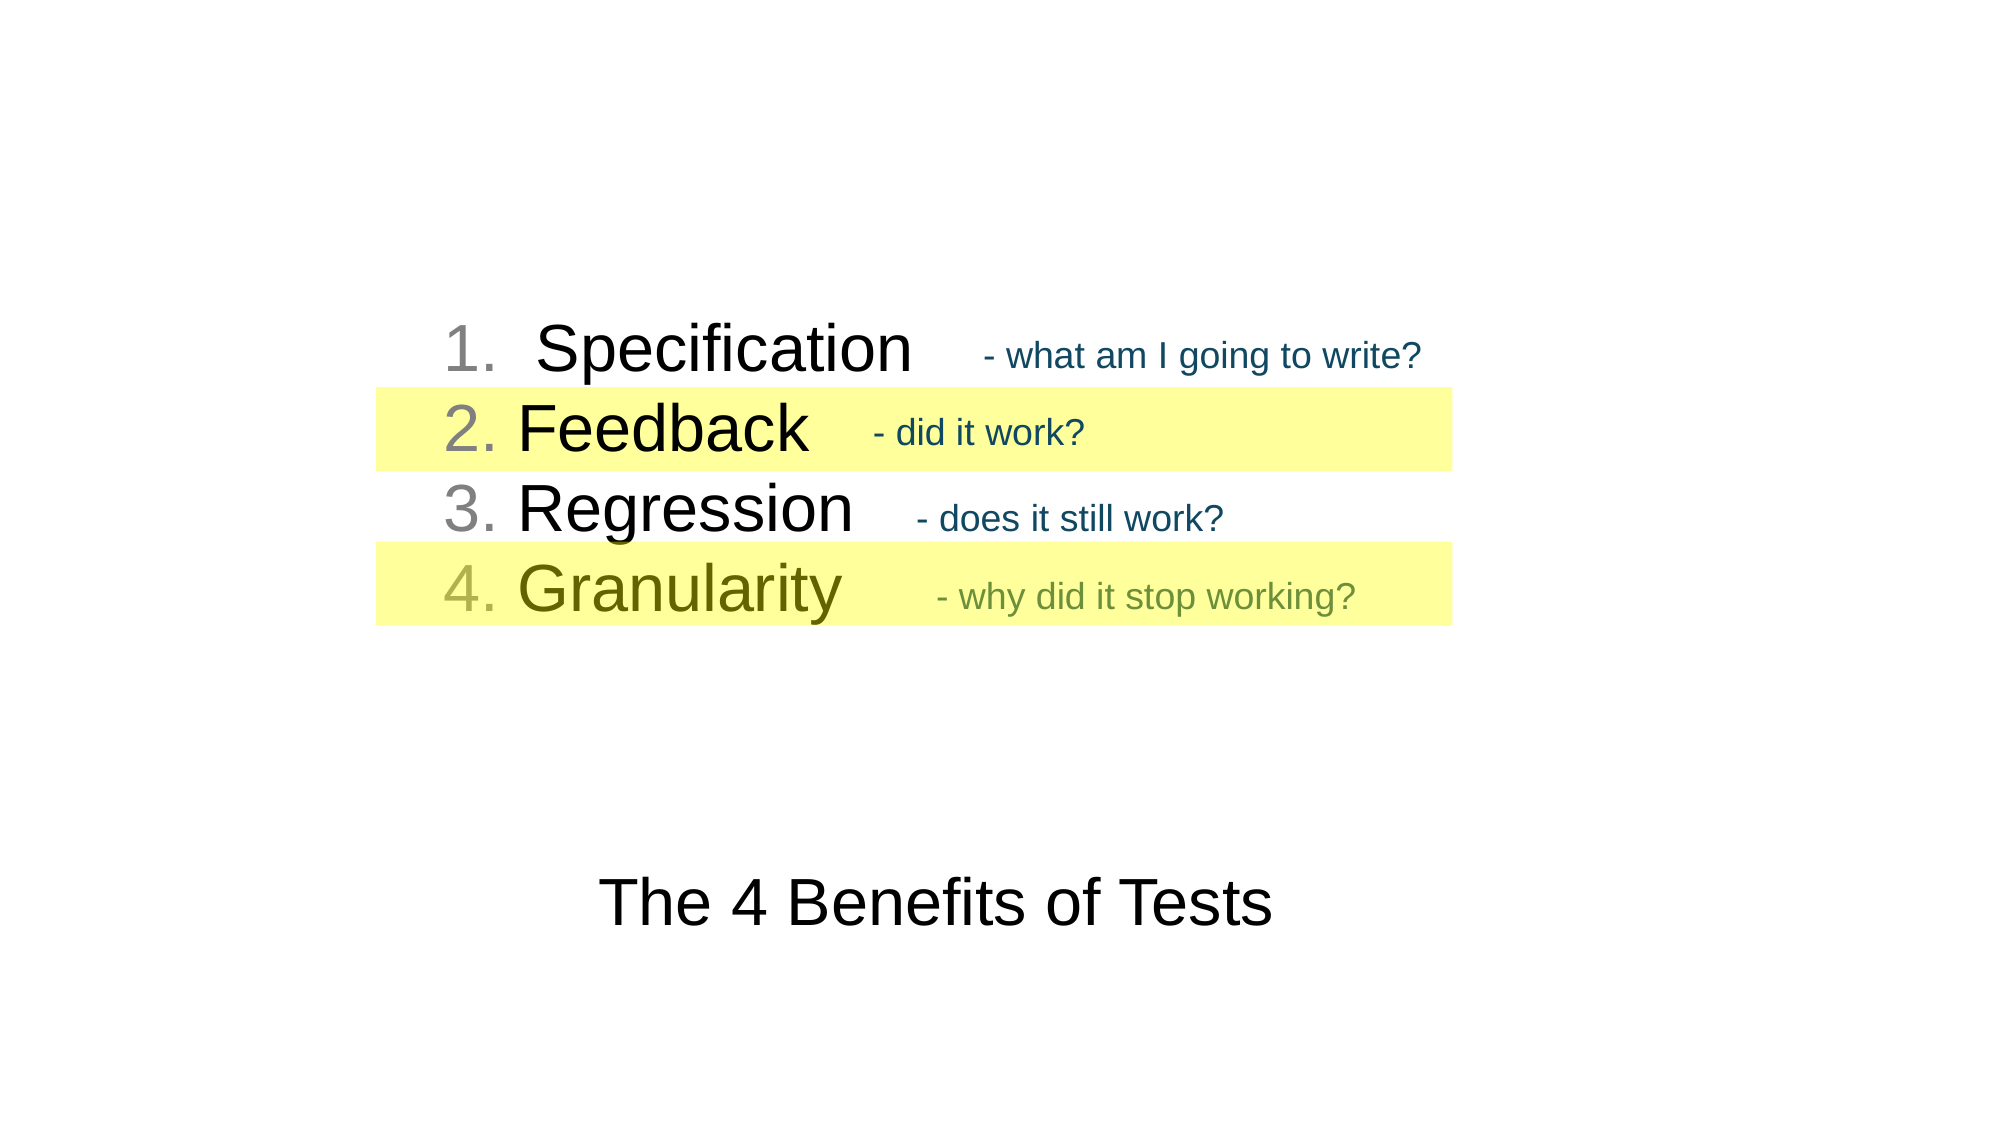

1.  Specification
2. Feedback
3. Regression
4. Granularity
- what am I going to write?

- did it work?
- does it still work?

- why did it stop working?
The 4 Benefits of Tests